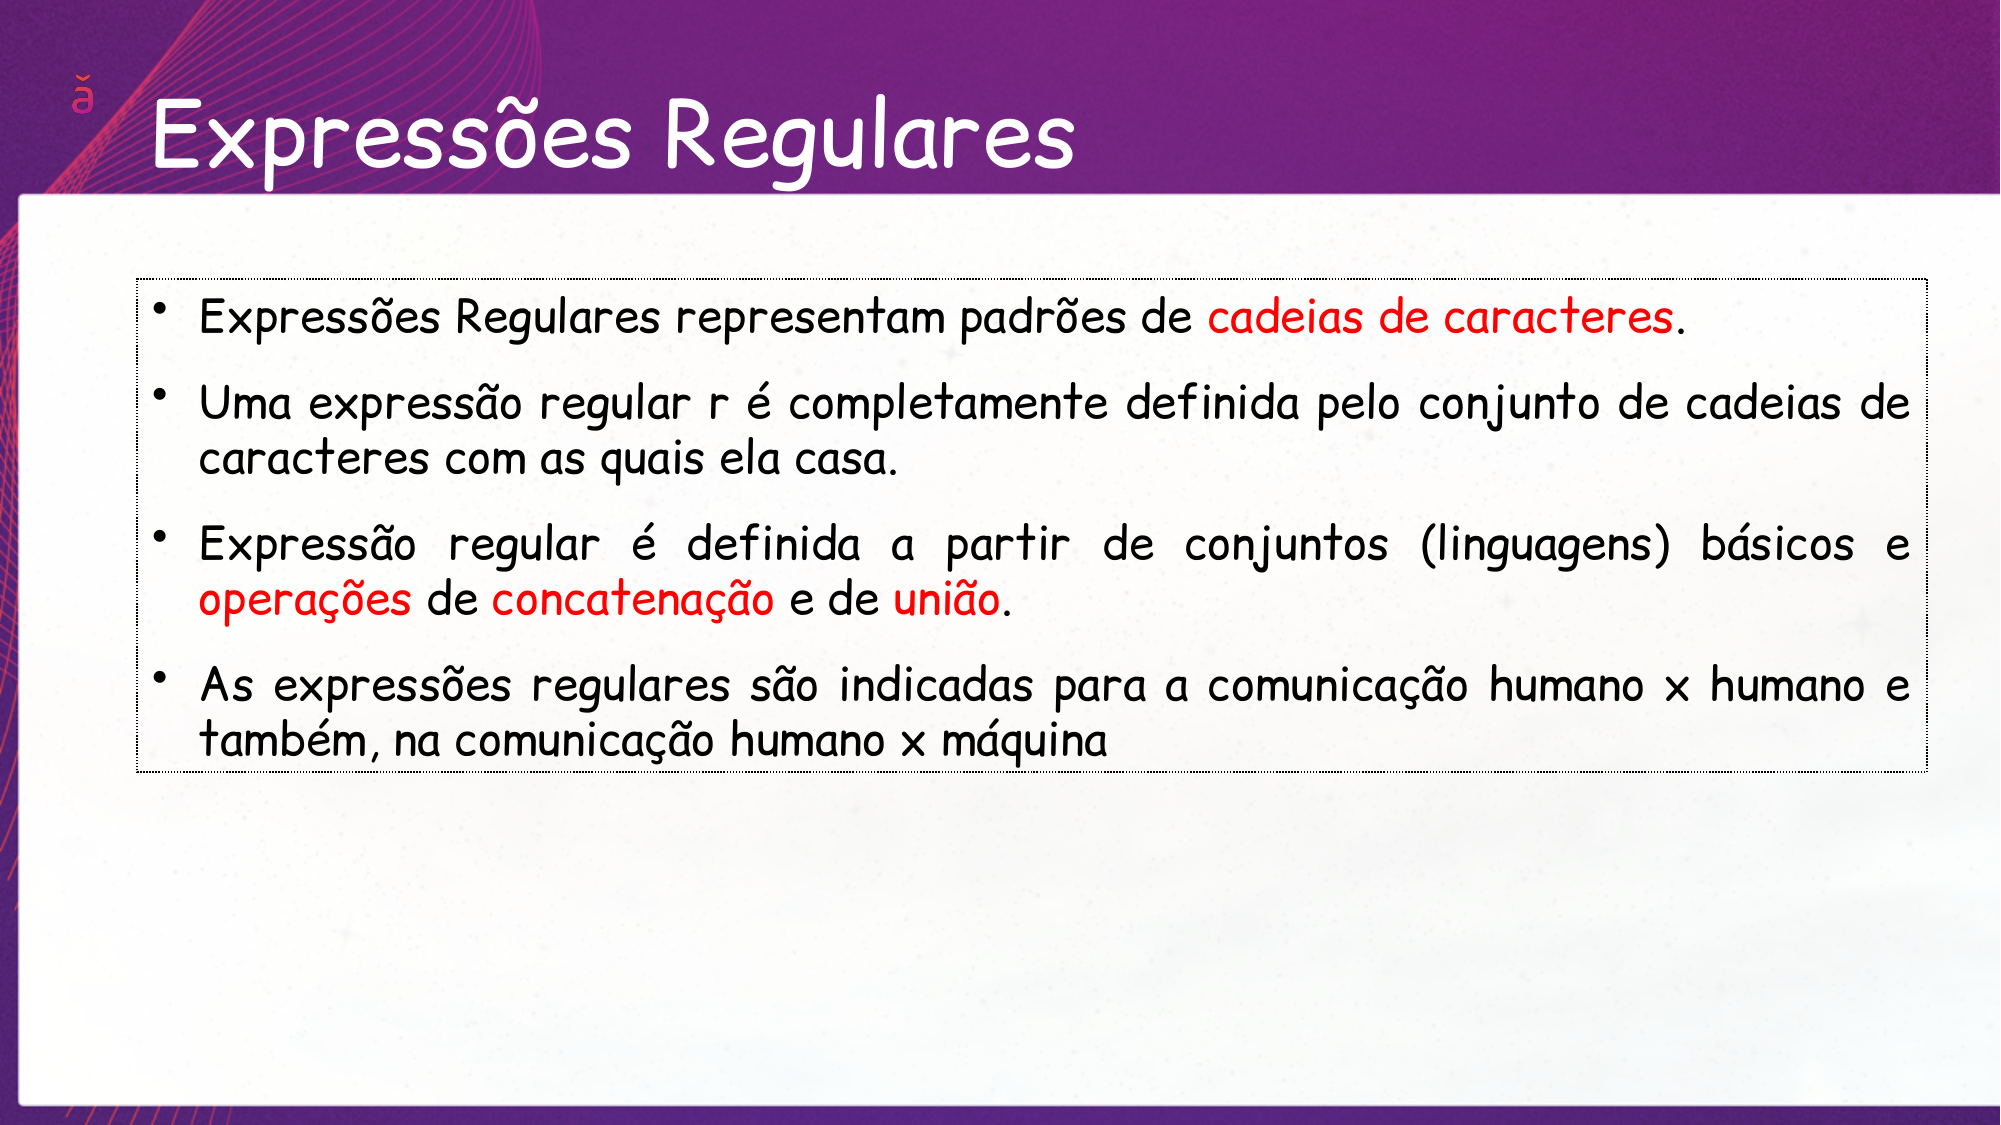

Expressões Regulares
Expressões Regulares representam padrões de cadeias de caracteres.
Uma expressão regular r é completamente definida pelo conjunto de cadeias de caracteres com as quais ela casa.
Expressão regular é definida a partir de conjuntos (linguagens) básicos e operações de concatenação e de união.
As expressões regulares são indicadas para a comunicação humano x humano e também, na comunicação humano x máquina